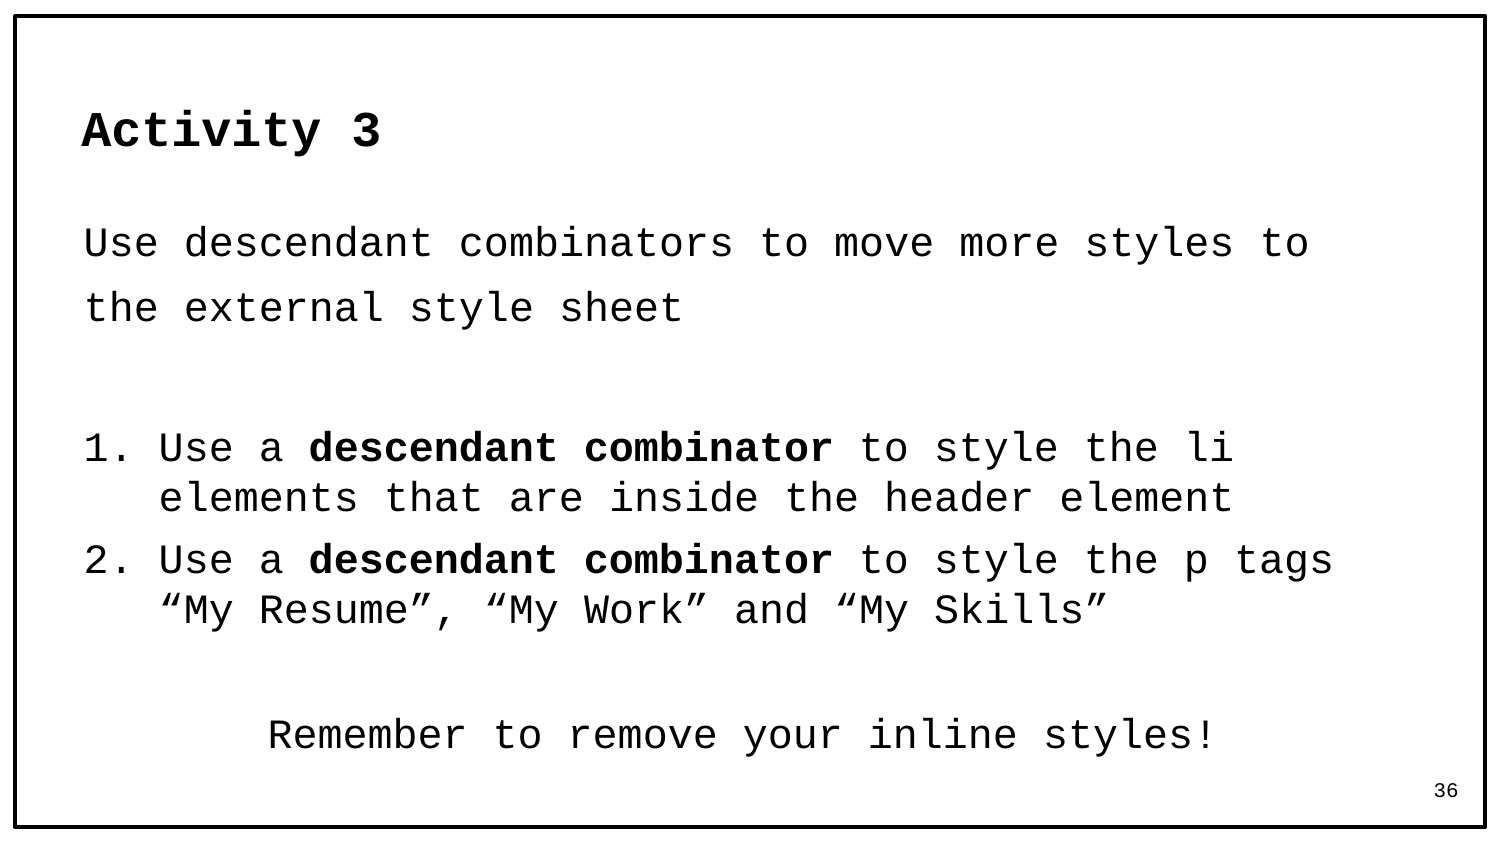

# Activity 3
Use descendant combinators to move more styles to the external style sheet

Use a descendant combinator to style the li elements that are inside the header element
Use a descendant combinator to style the p tags “My Resume”, “My Work” and “My Skills”

Remember to remove your inline styles!

36